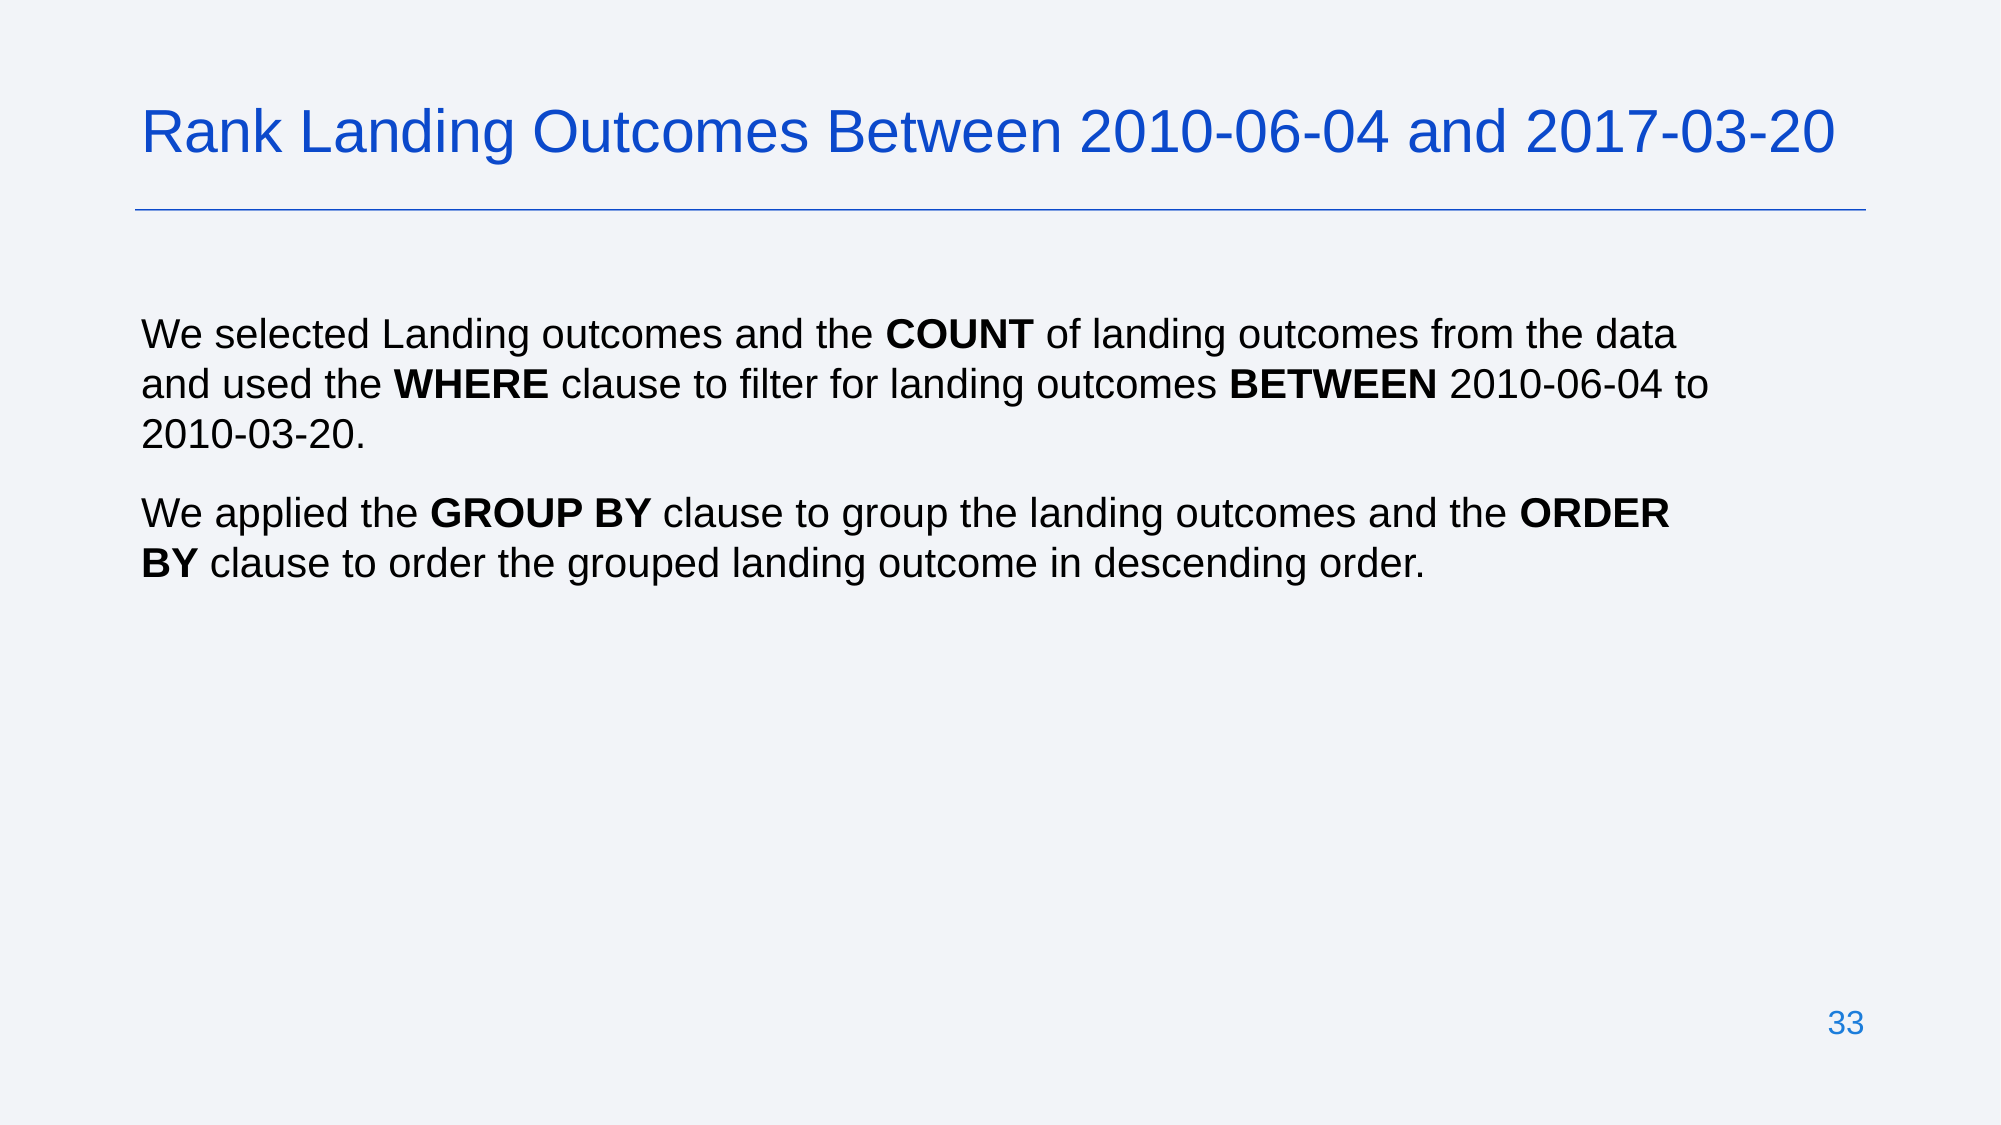

Rank Landing Outcomes Between 2010-06-04 and 2017-03-20
We selected Landing outcomes and the COUNT of landing outcomes from the data and used the WHERE clause to filter for landing outcomes BETWEEN 2010-06-04 to 2010-03-20.
We applied the GROUP BY clause to group the landing outcomes and the ORDER BY clause to order the grouped landing outcome in descending order.
33